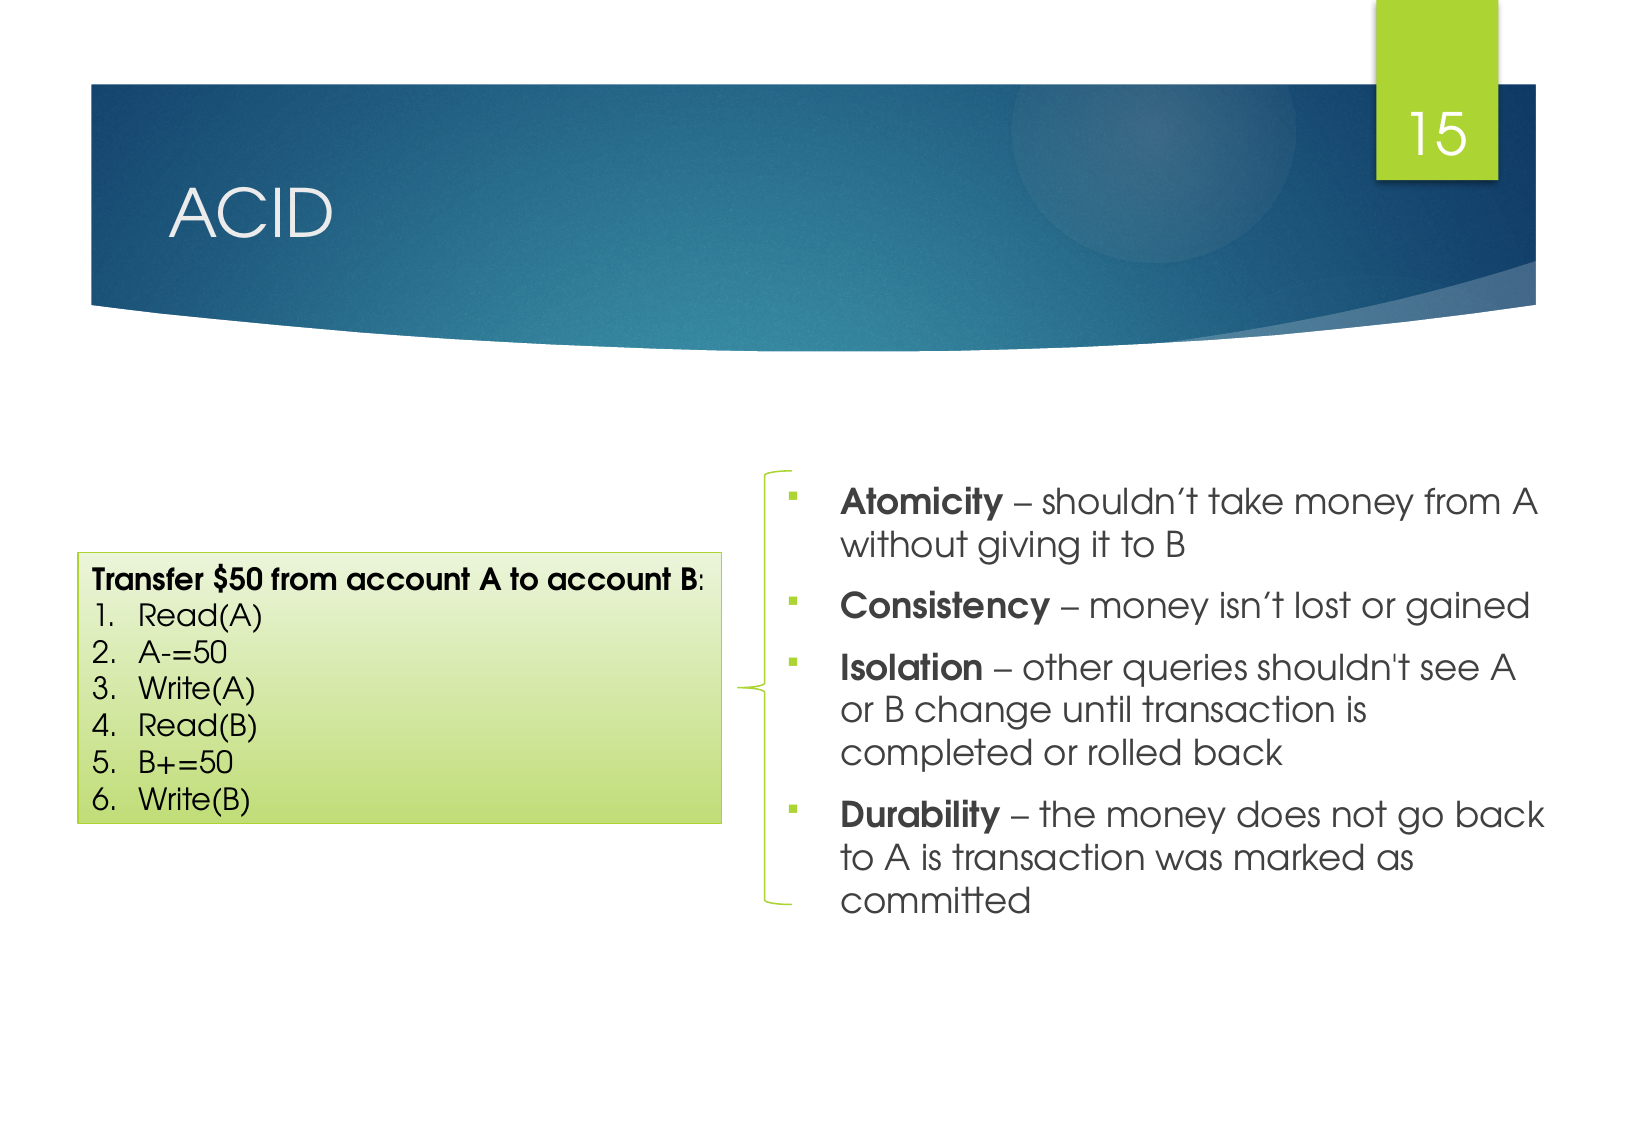

15
# ACID

Atomicity – shouldn’t take money from A without giving it to B
Consistency – money isn’t lost or gained
Isolation – other queries shouldn't see A or B change until transaction is completed or rolled back
Durability – the money does not go back to A is transaction was marked as committed
Transfer $50 from account A to account B:
Read(A)
A-=50
Write(A)
Read(B)
B+=50
Write(B)